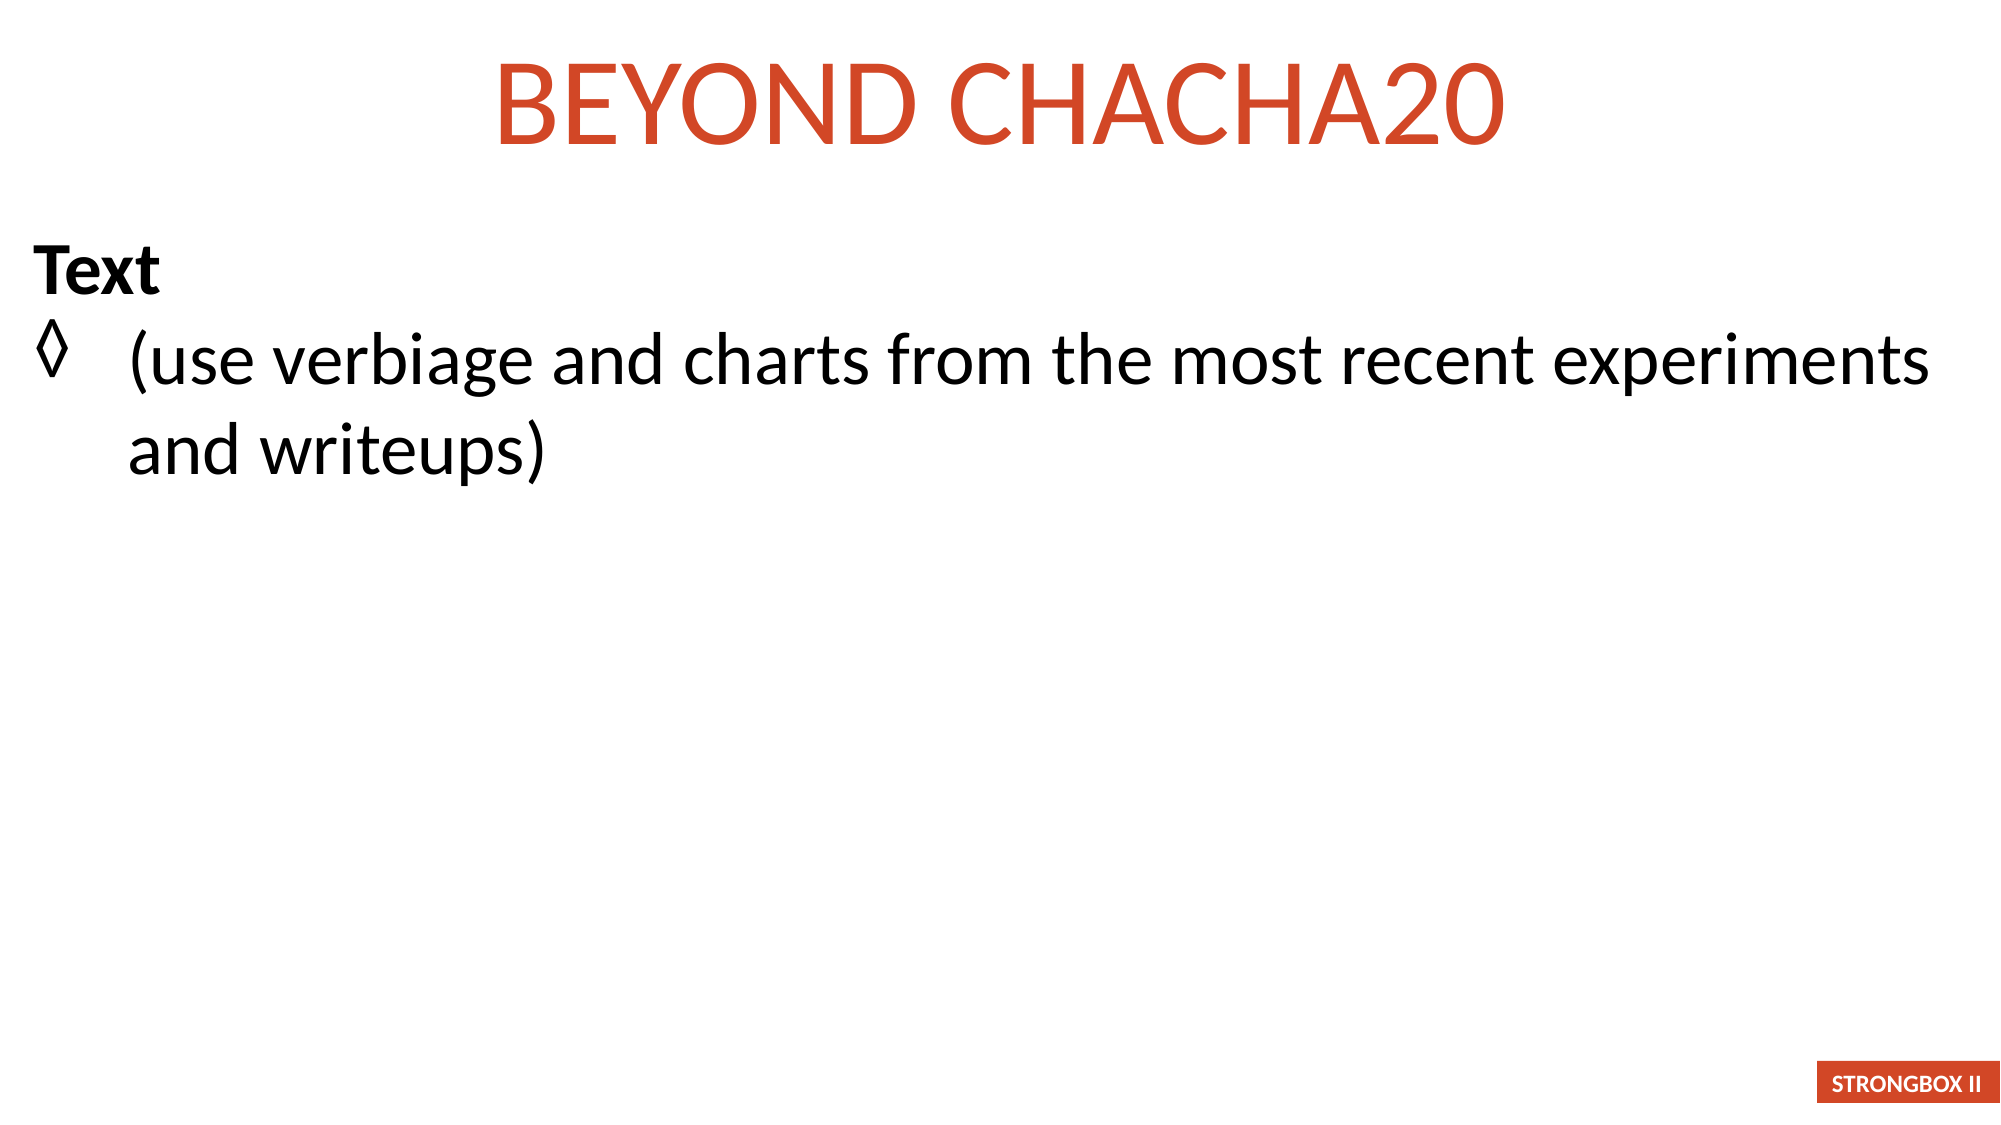

BEYOND CHACHA20
Text
(use verbiage and charts from the most recent experiments and writeups)
STRONGBOX II